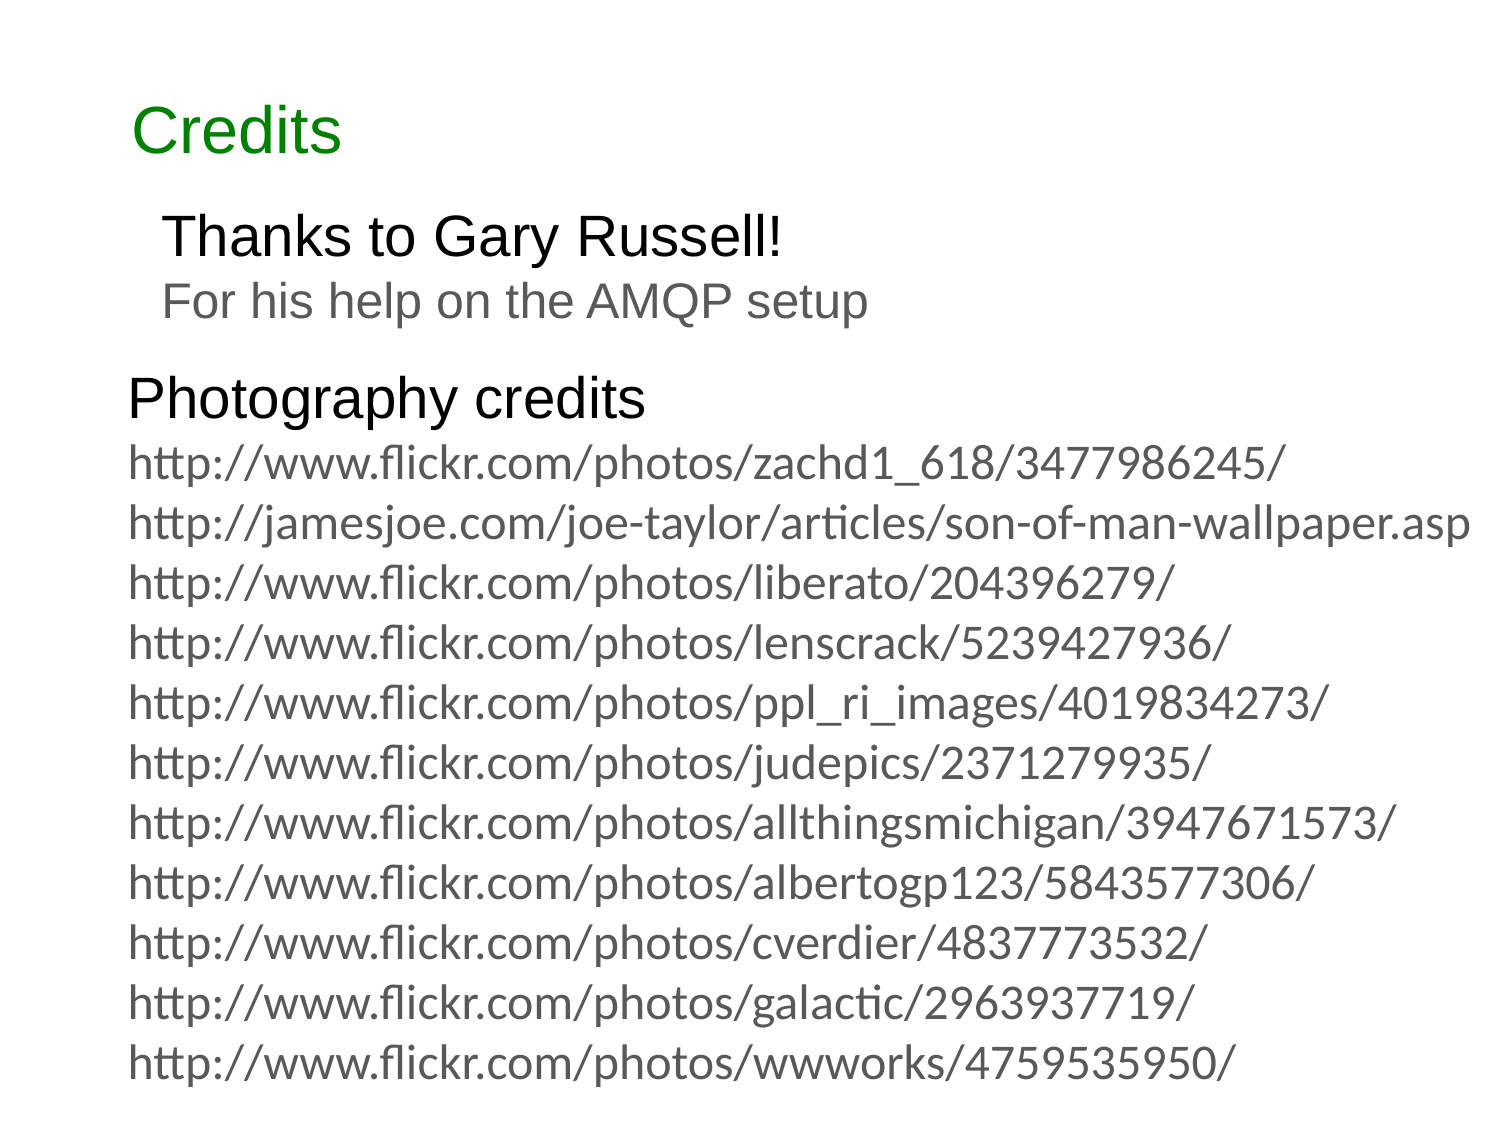

Credits
Thanks to Gary Russell!
For his help on the AMQP setup
Photography credits
http://www.flickr.com/photos/zachd1_618/3477986245/
http://jamesjoe.com/joe-taylor/articles/son-of-man-wallpaper.asp
http://www.flickr.com/photos/liberato/204396279/
http://www.flickr.com/photos/lenscrack/5239427936/
http://www.flickr.com/photos/ppl_ri_images/4019834273/
http://www.flickr.com/photos/judepics/2371279935/
http://www.flickr.com/photos/allthingsmichigan/3947671573/
http://www.flickr.com/photos/albertogp123/5843577306/
http://www.flickr.com/photos/cverdier/4837773532/
http://www.flickr.com/photos/galactic/2963937719/
http://www.flickr.com/photos/wwworks/4759535950/